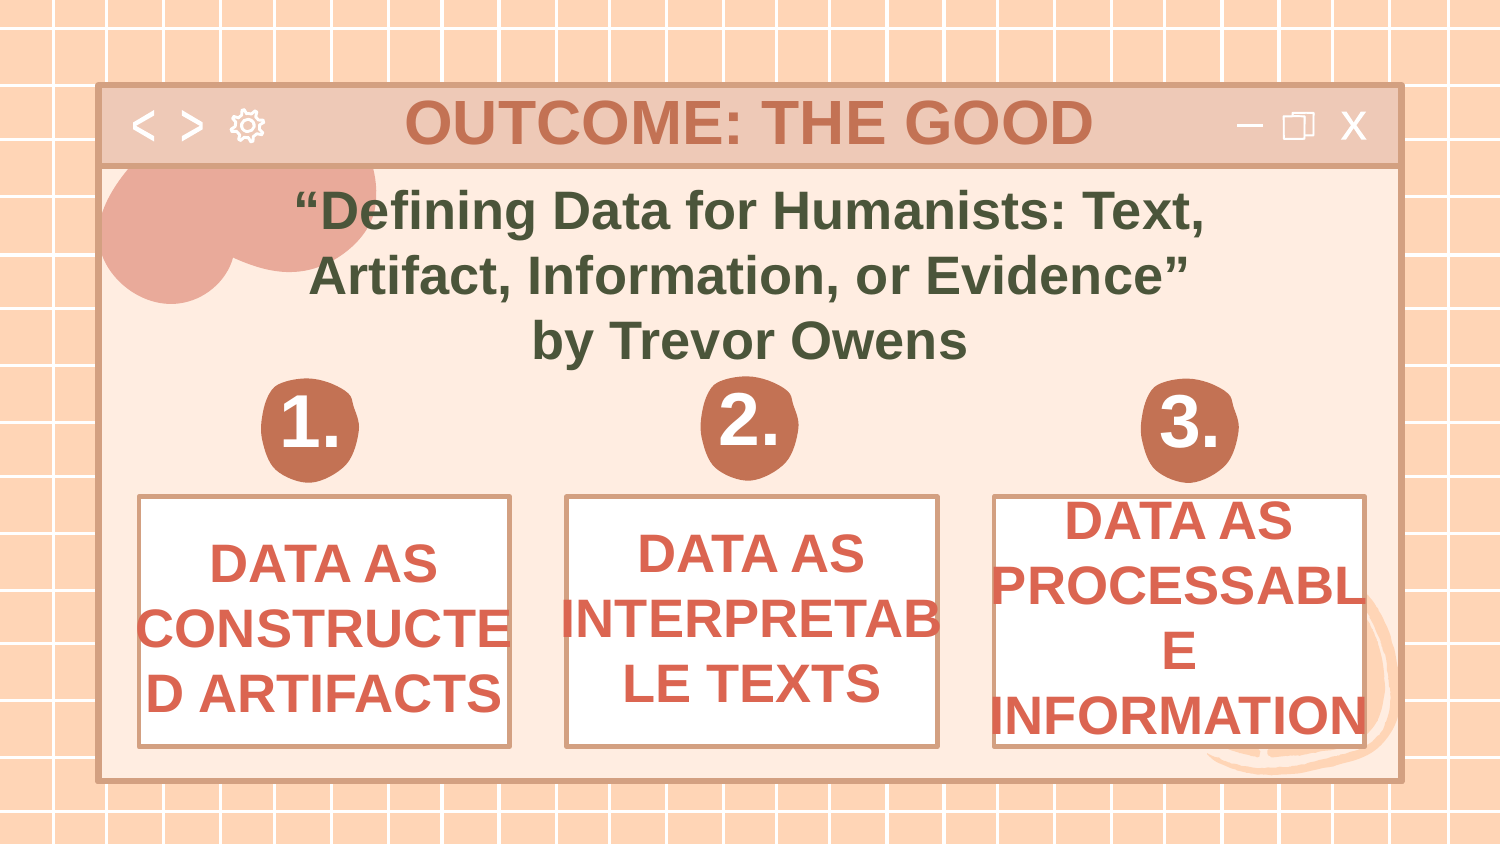

# OUTCOME: THE GOOD
“Defining Data for Humanists: Text, Artifact, Information, or Evidence”
by Trevor Owens
2.
1.
3.

DATA AS INTERPRETABLE TEXTS
DATA AS PROCESSABLE INFORMATION
DATA AS CONSTRUCTED ARTIFACTS